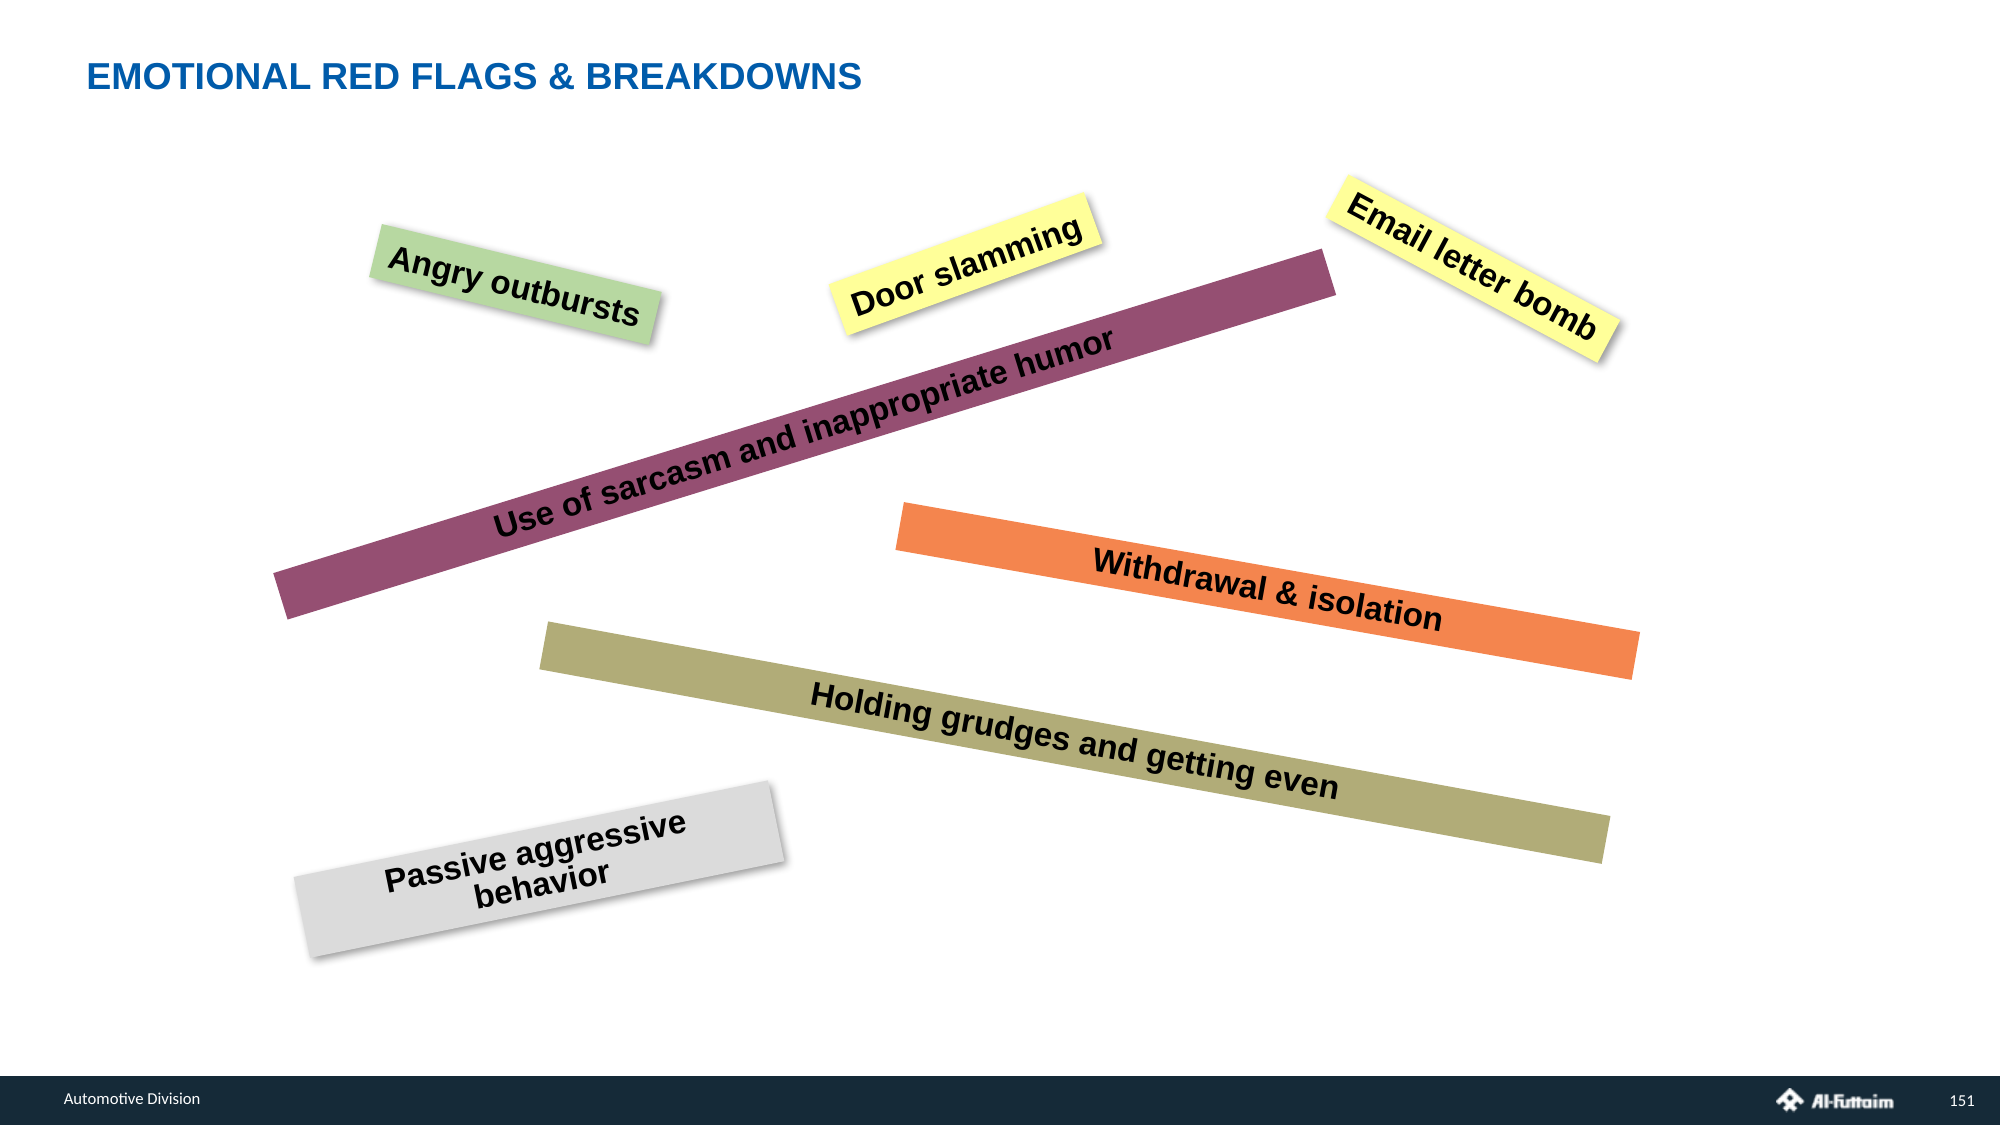

EMOTIONAL RED FLAGS & BREAKDOWNS
Door slamming
Email letter bomb
Angry outbursts
Use of sarcasm and inappropriate humor
Withdrawal & isolation
Holding grudges and getting even
Passive aggressive behavior